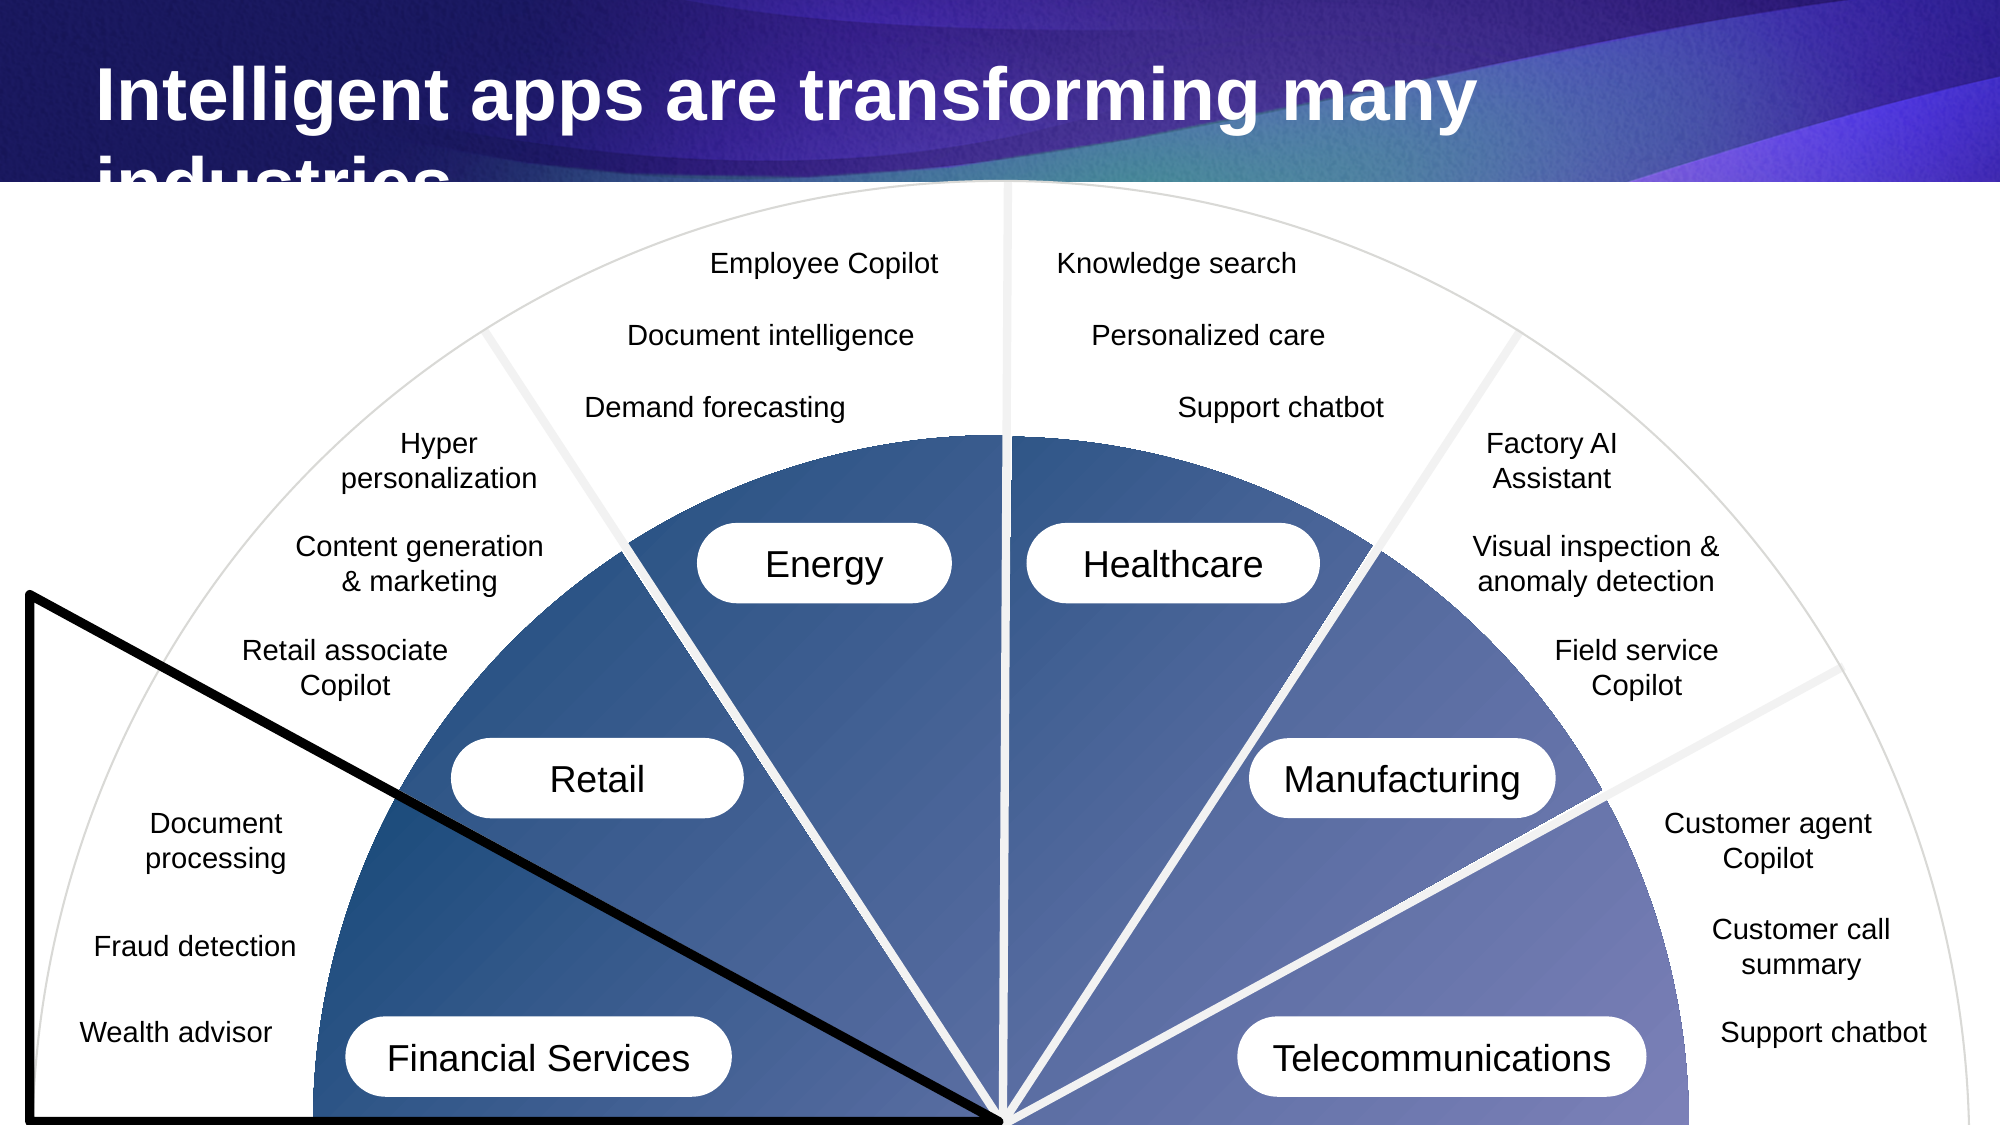

Intelligent apps are transforming many industries…

Employee Copilot
Knowledge search
Document intelligence
Personalized care
Demand forecasting
Support chatbot
Hyper personalization
Factory AI Assistant

Content generation & marketing
Visual inspection & anomaly detection
Healthcare
Energy

Retail associate Copilot
Field service Copilot

Retail
Manufacturing
Document processing
Customer agent Copilot
Customer call summary
Fraud detection
Wealth advisor
Support chatbot

Financial Services
Telecommunications